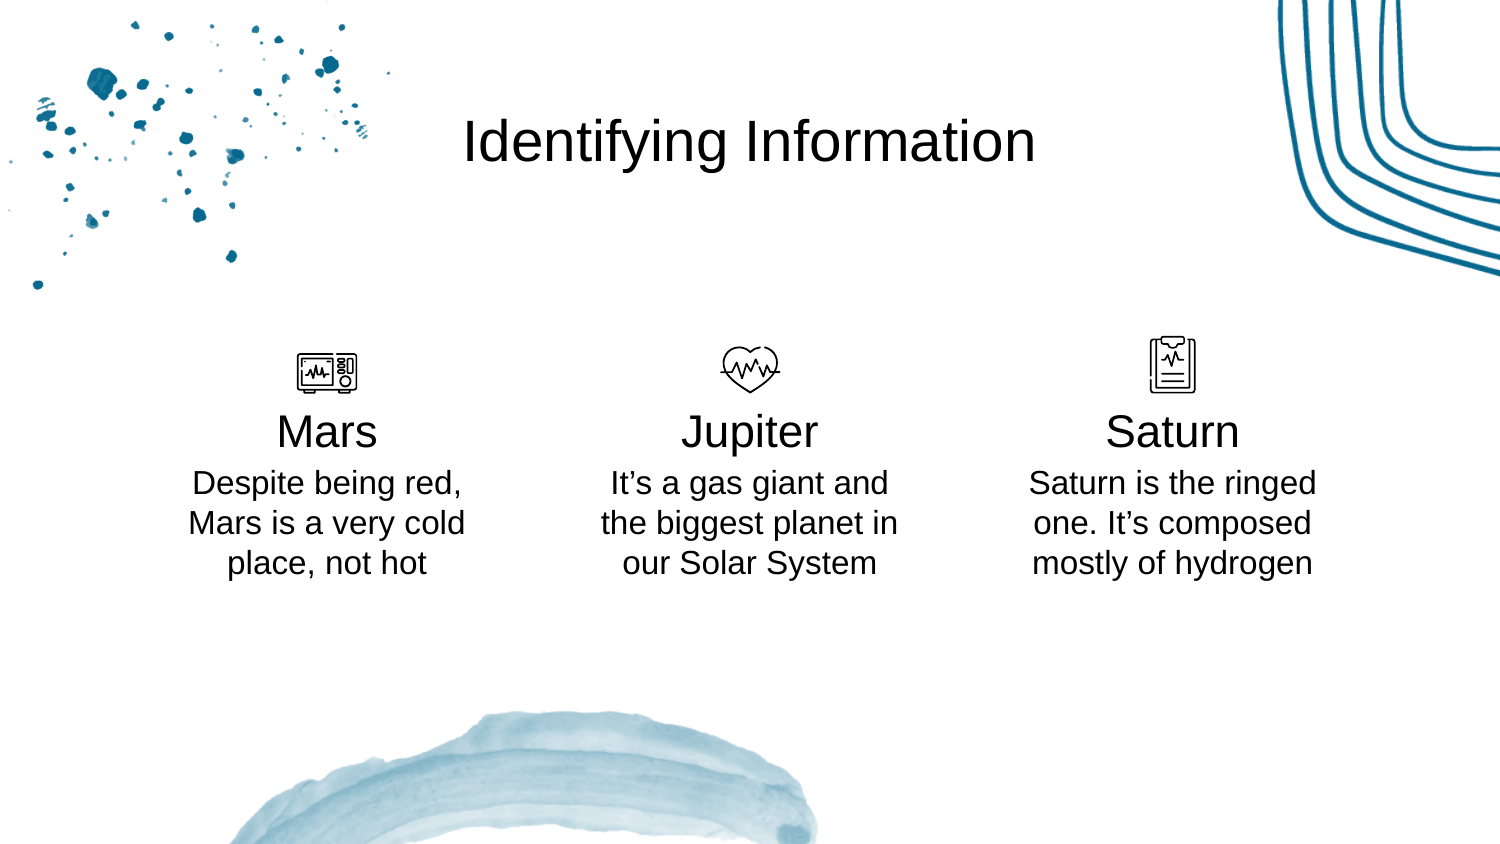

Identifying Information

# Mars
Jupiter
Saturn
Despite being red, Mars is a very cold place, not hot
It’s a gas giant and the biggest planet in our Solar System
Saturn is the ringed one. It’s composed mostly of hydrogen